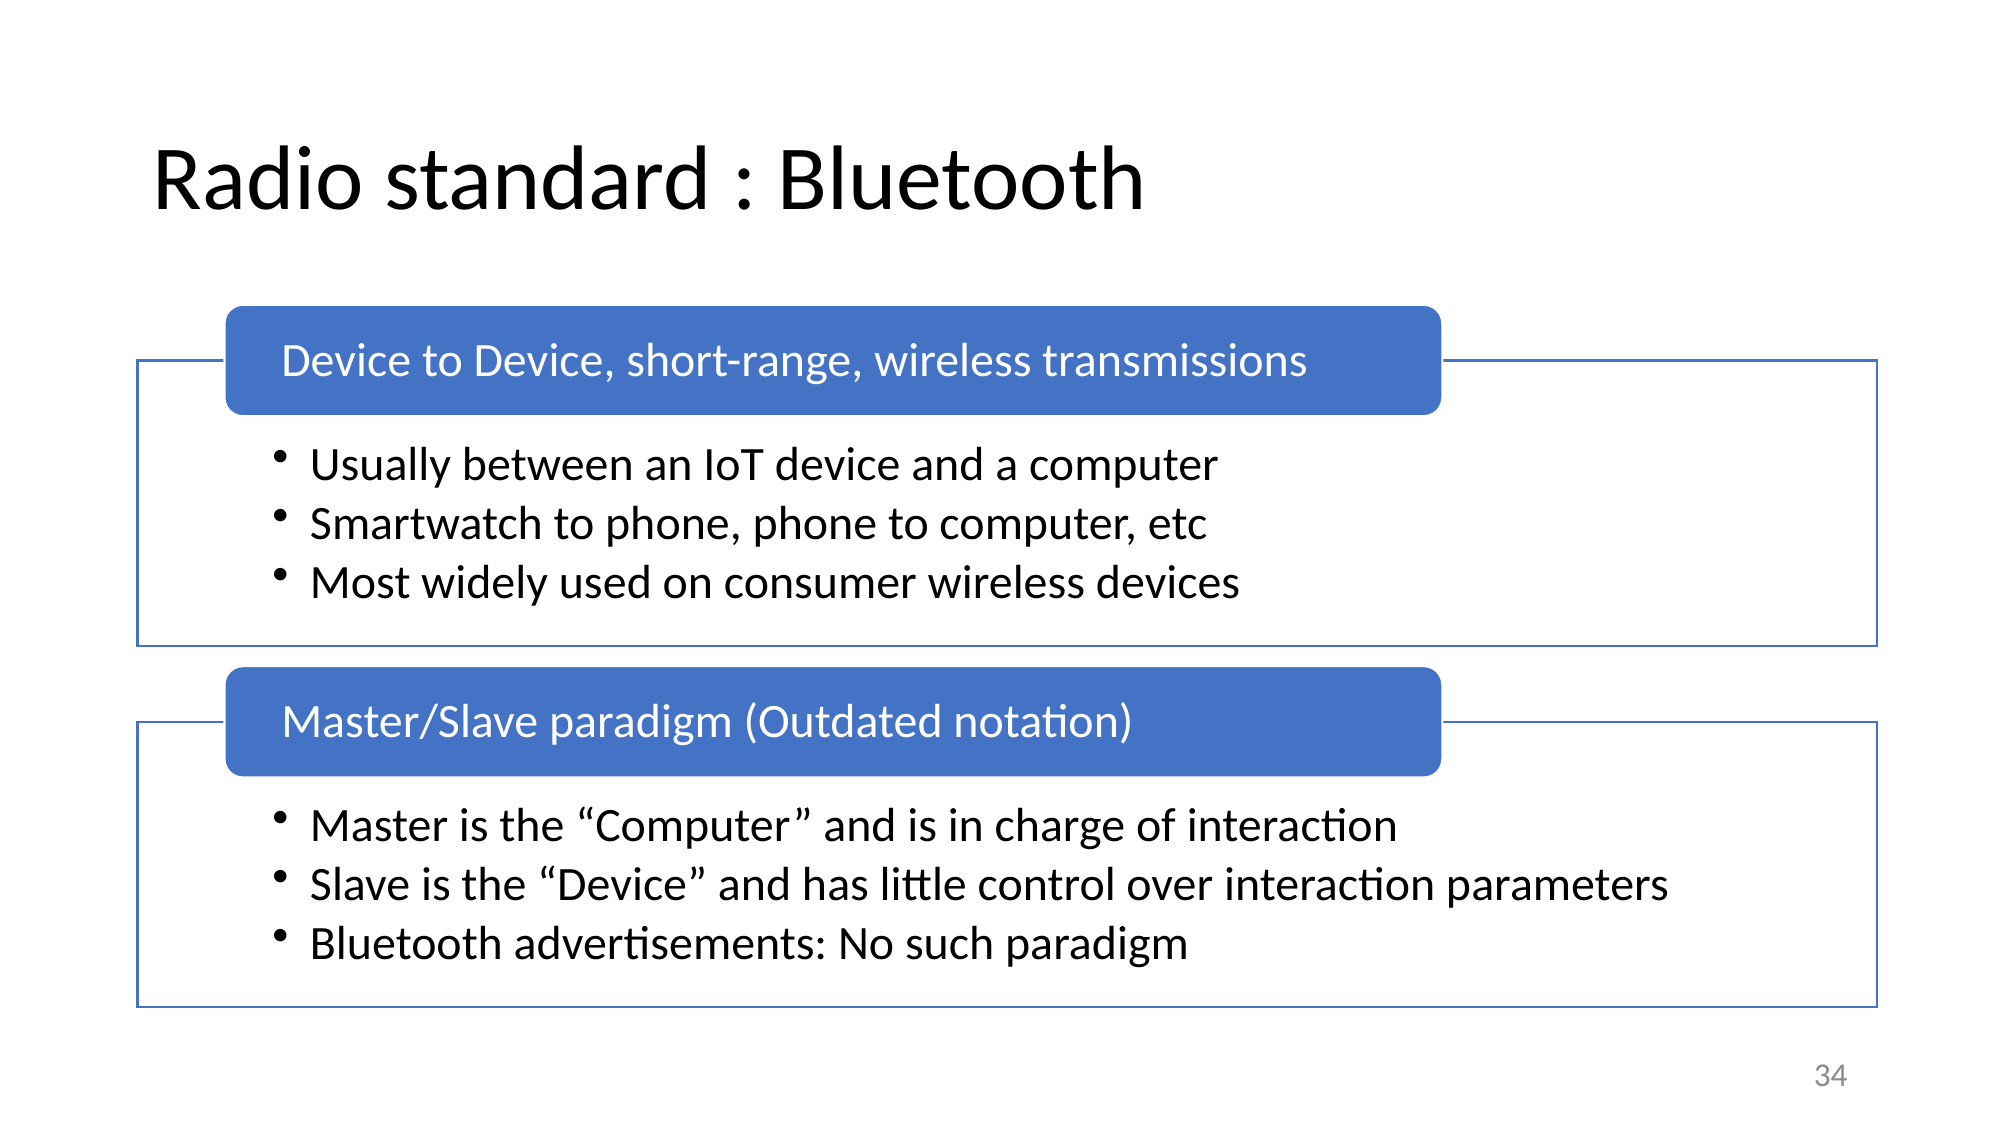

# Radio standard : Bluetooth
Usually between an IoT device and a computer
Smartwatch to phone, phone to computer, etc
Most widely used on consumer wireless devices
Device to Device, short-range, wireless transmissions
Master is the “Computer” and is in charge of interaction
Slave is the “Device” and has little control over interaction parameters
Bluetooth advertisements: No such paradigm
Master/Slave paradigm (Outdated notation)
34